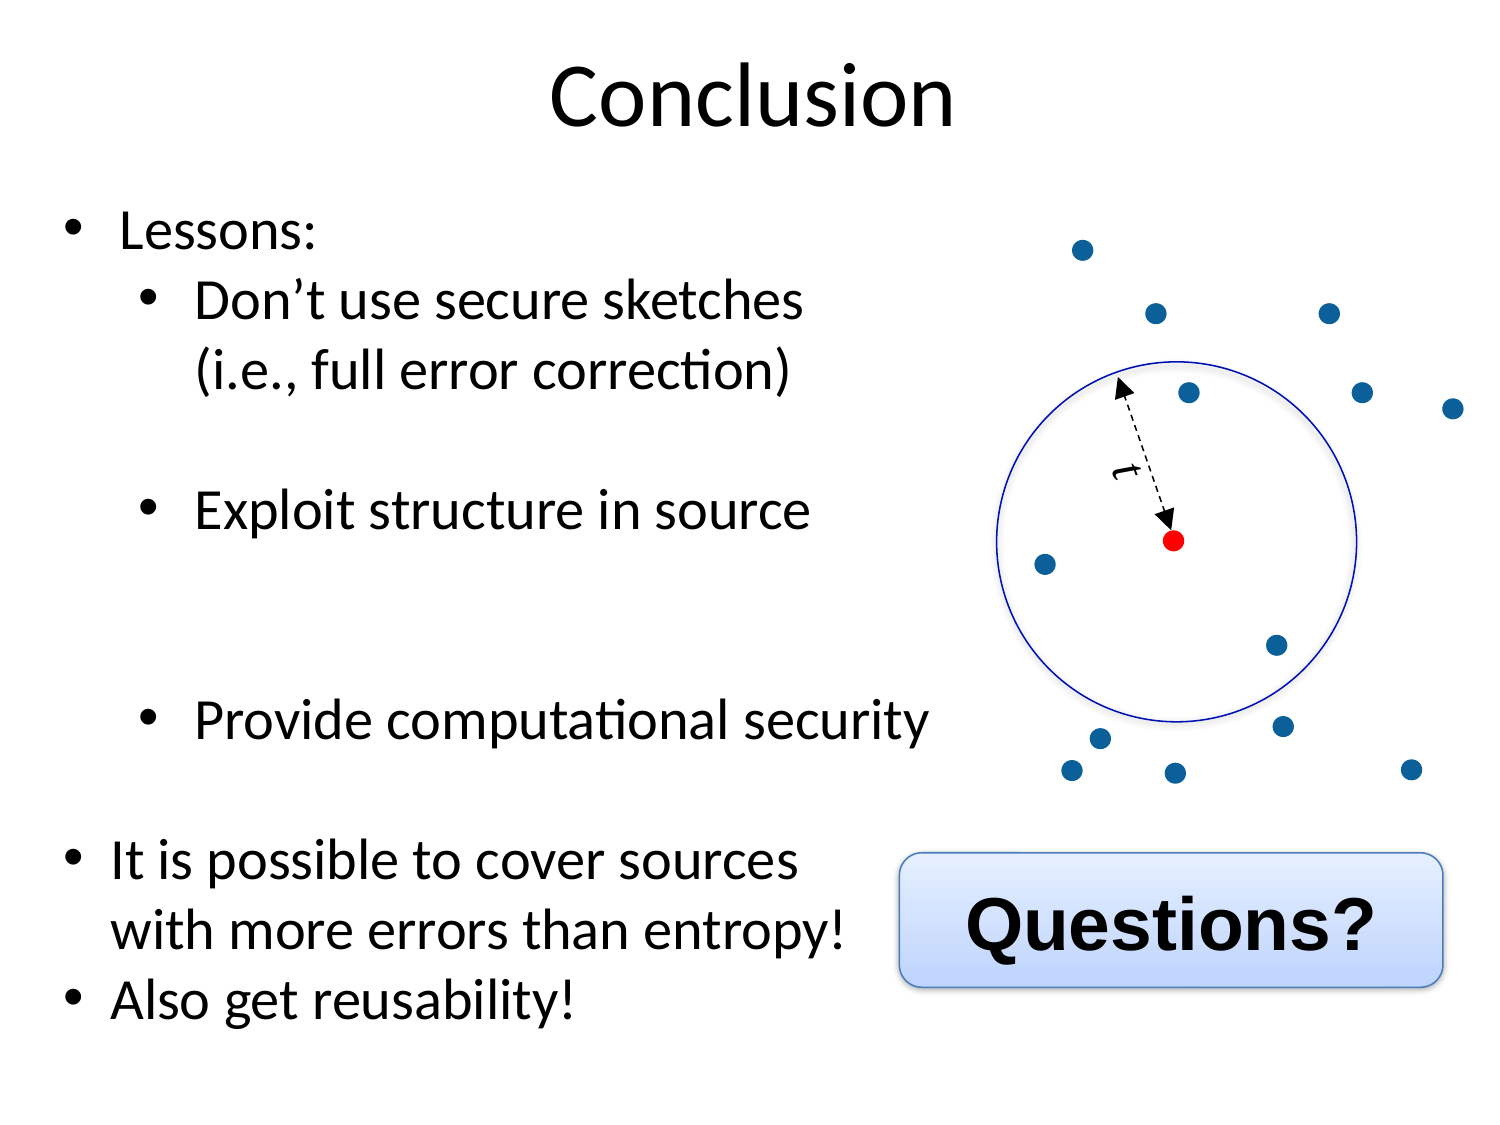

# Conclusion
Lessons:
Don’t use secure sketches
(i.e., full error correction)

Exploit structure in source

Provide computational security

It is possible to cover sources
with more errors than entropy!
Also get reusability!

 t

Questions?